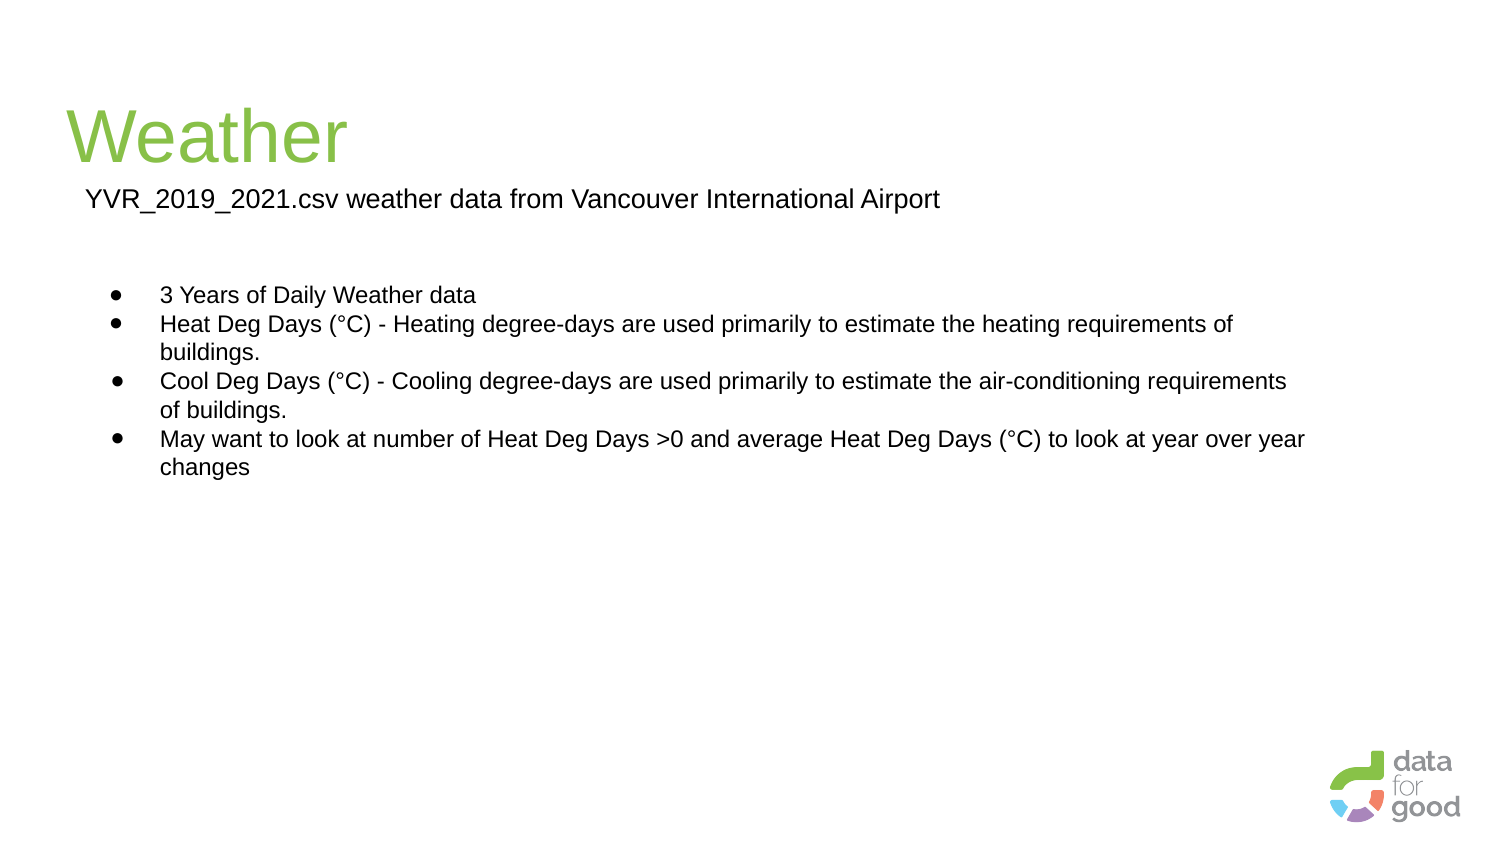

# Weather
YVR_2019_2021.csv weather data from Vancouver International Airport

3 Years of Daily Weather data
Heat Deg Days (°C) - Heating degree-days are used primarily to estimate the heating requirements of buildings.
Cool Deg Days (°C) - Cooling degree-days are used primarily to estimate the air-conditioning requirements of buildings.
May want to look at number of Heat Deg Days >0 and average Heat Deg Days (°C) to look at year over year changes